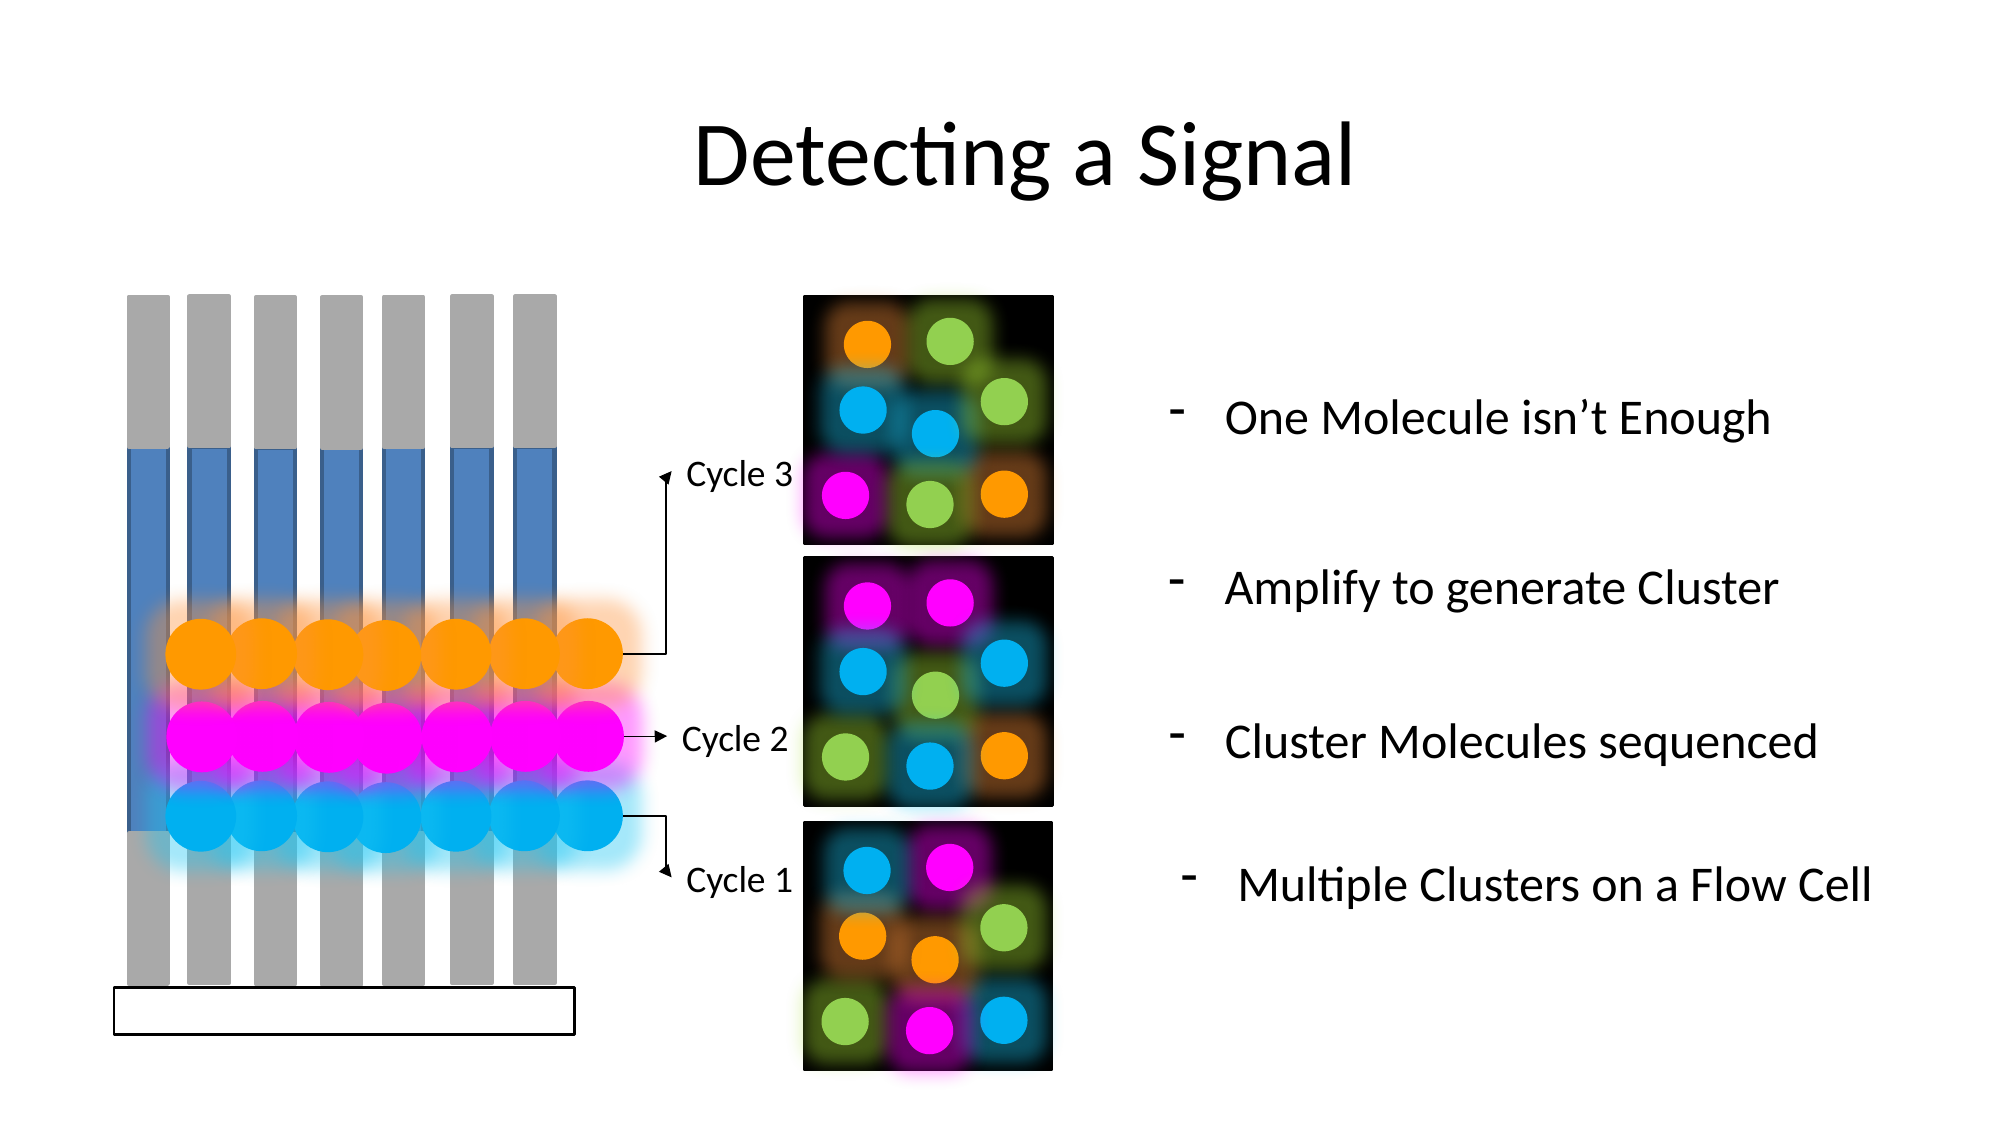

Detecting a Signal

One Molecule isn’t Enough
Cycle 3
Amplify to generate Cluster

Cluster Molecules sequenced
Cycle 2

Multiple Clusters on a Flow Cell

Cycle 1